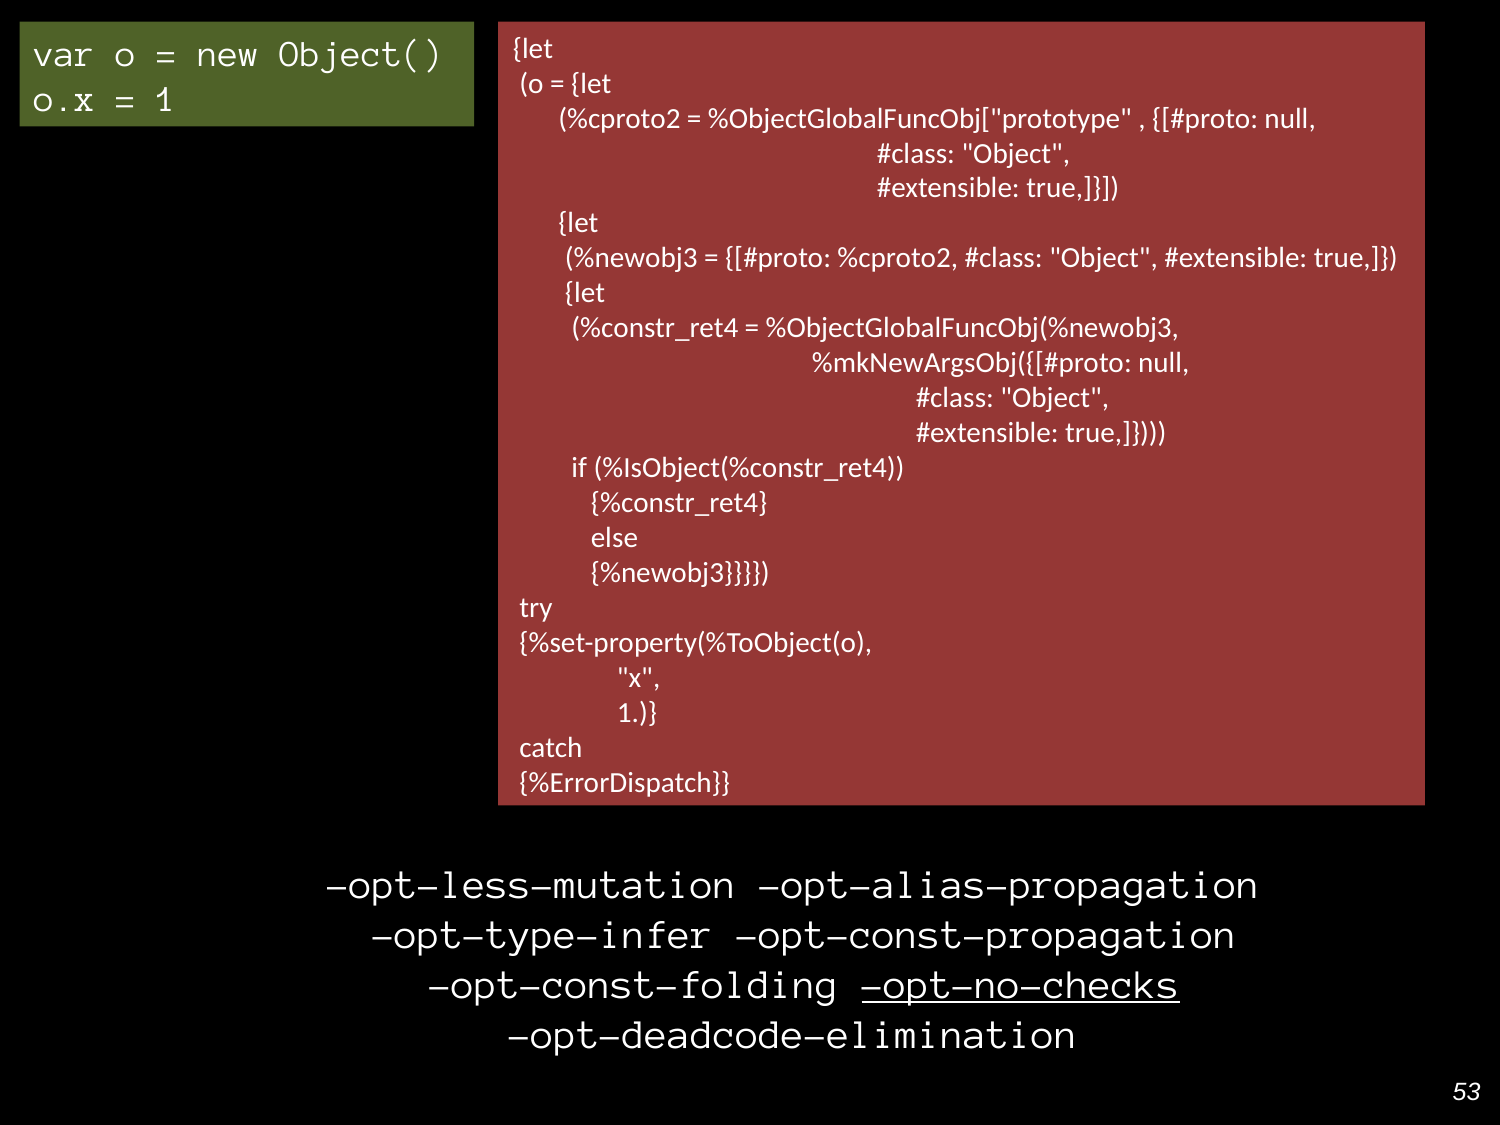

var o = new Object()
o.x = 1
{let
 (o = {let
       (%cproto2 = %ObjectGlobalFuncObj["prototype" , {[#proto: null,
                                                        #class: "Object",
                                                        #extensible: true,]}])
       {let
        (%newobj3 = {[#proto: %cproto2, #class: "Object", #extensible: true,]})
        {let
         (%constr_ret4 = %ObjectGlobalFuncObj(%newobj3,
                                              %mkNewArgsObj({[#proto: null,
                                                              #class: "Object",
                                                              #extensible: true,]})))
         if (%IsObject(%constr_ret4))
            {%constr_ret4}
            else
            {%newobj3}}}})
 try
 {%set-property(%ToObject(o),
                "x",
                1.)}
 catch
 {%ErrorDispatch}}
-opt-less-mutation -opt-alias-propagation
 -opt-type-infer -opt-const-propagation
 -opt-const-folding -opt-no-checks
-opt-deadcode-elimination
53